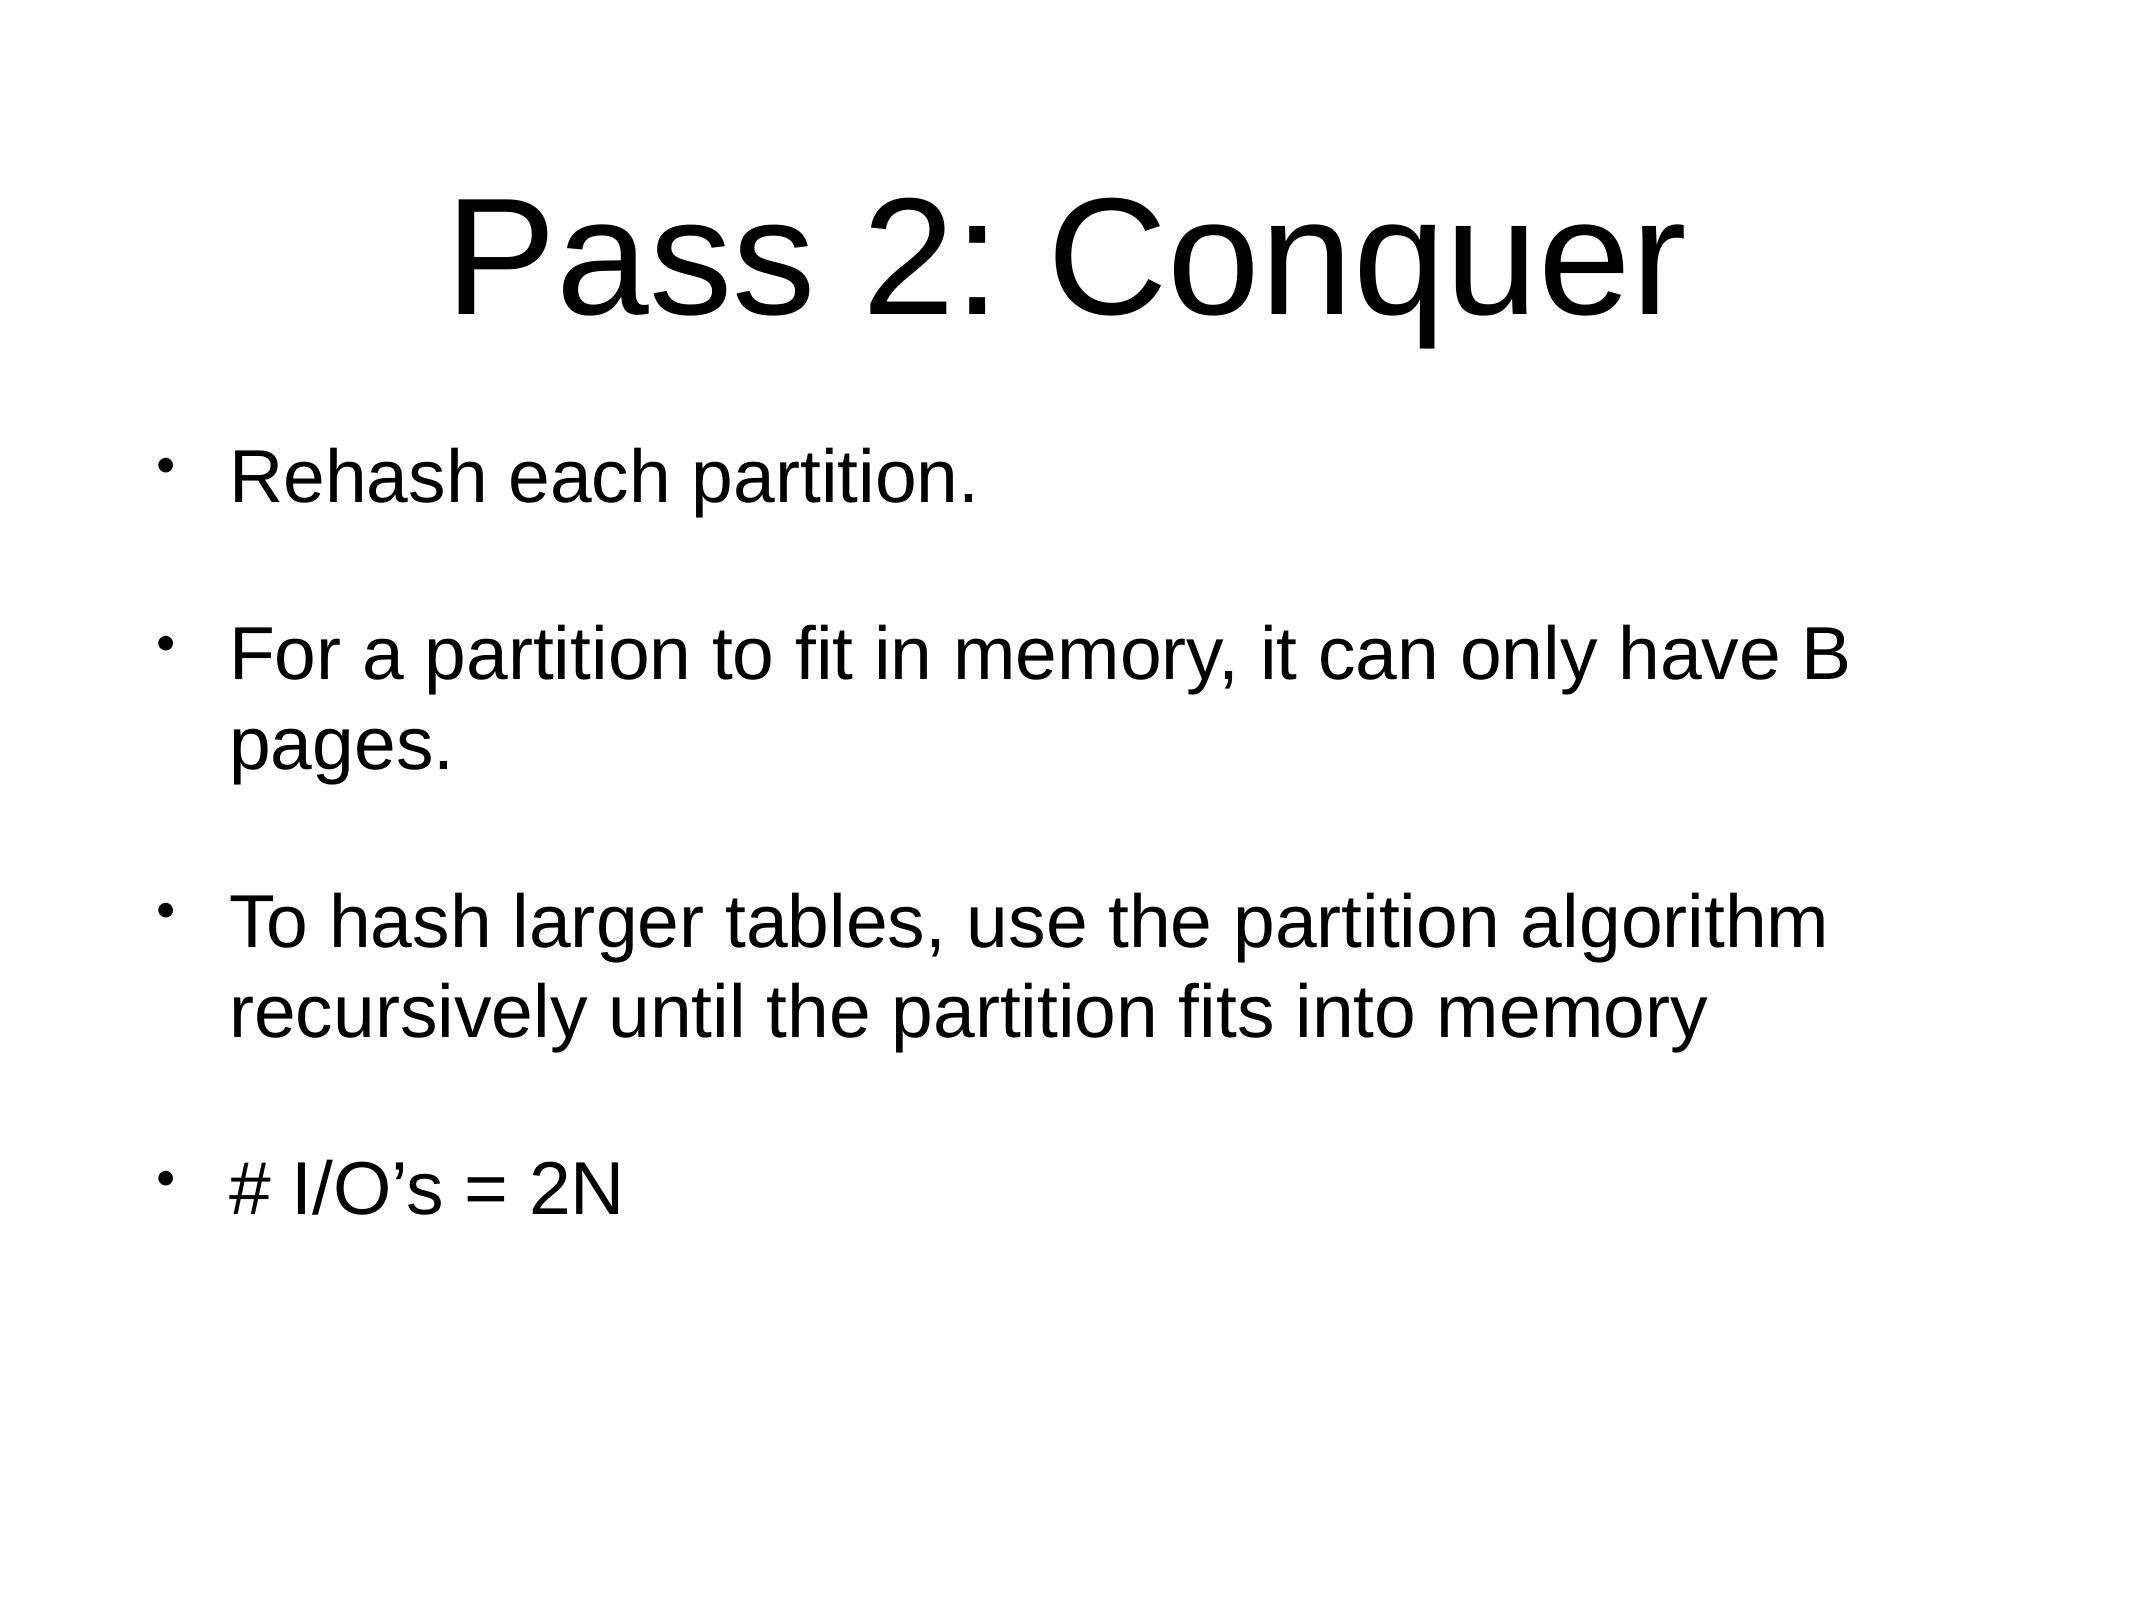

# Pass 2: Conquer
Rehash each partition.
For a partition to fit in memory, it can only have B pages.
To hash larger tables, use the partition algorithm recursively until the partition fits into memory
# I/O’s = 2N